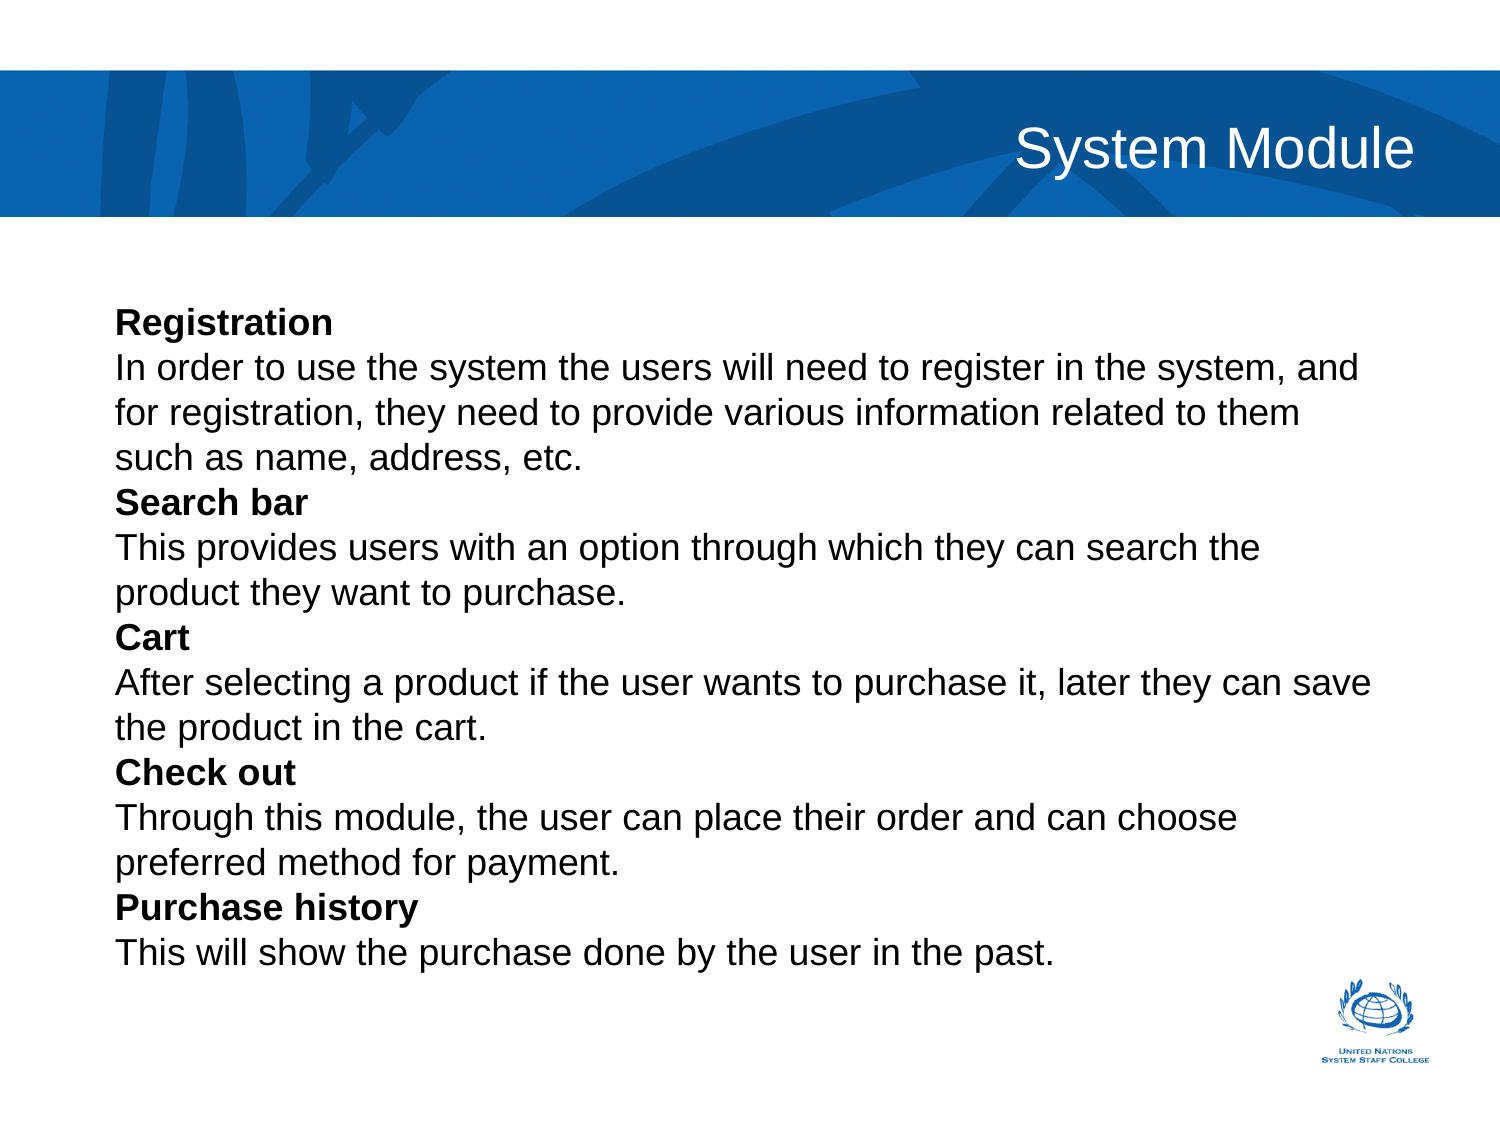

System Module
Registration
In order to use the system the users will need to register in the system, and for registration, they need to provide various information related to them such as name, address, etc.
Search bar
This provides users with an option through which they can search the product they want to purchase.
Cart
After selecting a product if the user wants to purchase it, later they can save the product in the cart.
Check out
Through this module, the user can place their order and can choose preferred method for payment.
Purchase history
This will show the purchase done by the user in the past.